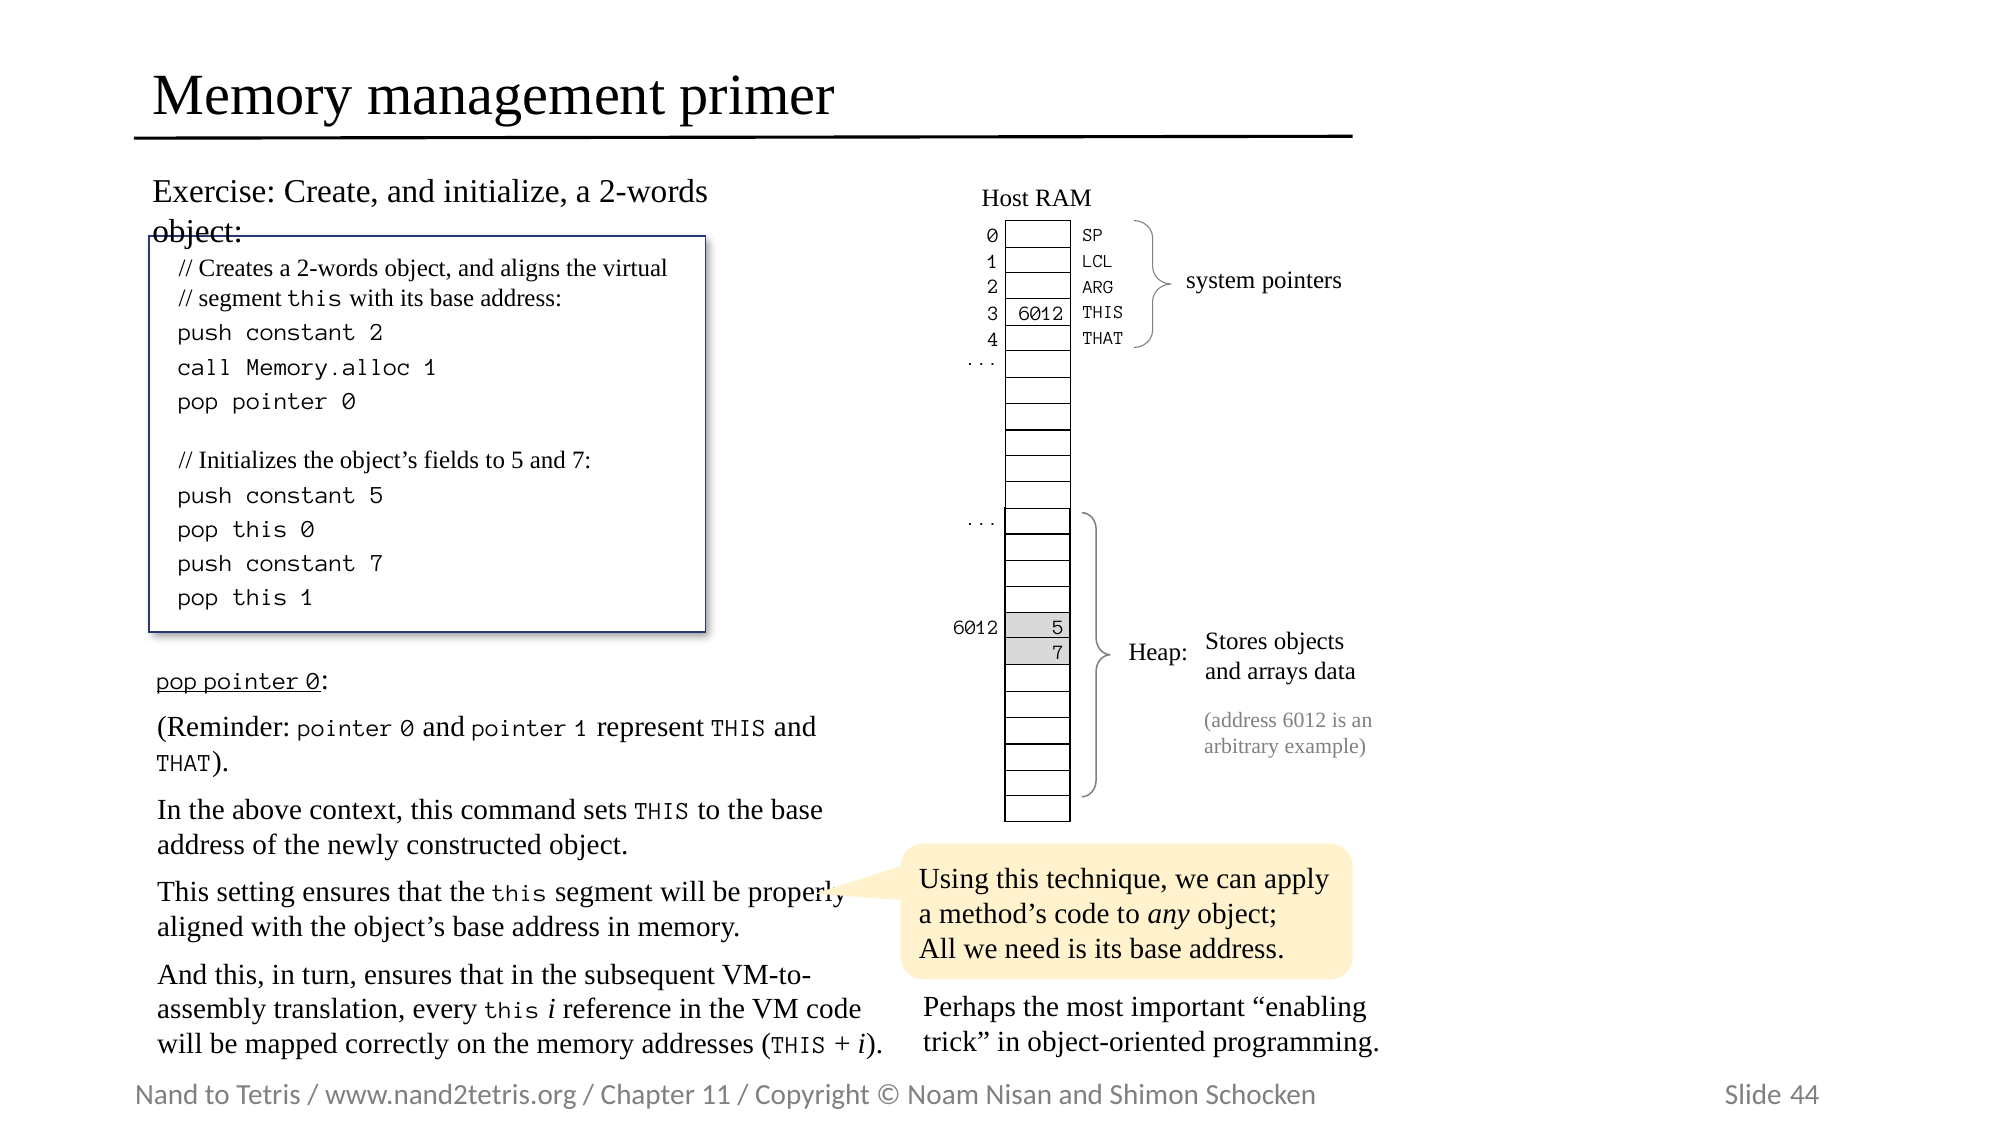

# Memory management primer

Exercise: Create, and initialize, a 2-words object:
Host RAM
0

SP
// Creates a 2-words object, and aligns the virtual
// segment this with its base address:
push constant 2
call Memory.alloc 1
pop pointer 0

// Initializes the object’s fields to 5 and 7:
push constant 5
pop this 0
push constant 7
pop this 1

LCL
1

system pointers
2

ARG
THIS
3
6012
THAT
4

...

...

6012
5
Stores objects and arrays data
Heap:

7
pop pointer 0:
(Reminder: pointer 0 and pointer 1 represent THIS and THAT).
In the above context, this command sets THIS to the base address of the newly constructed object.
This setting ensures that the this segment will be properly aligned with the object’s base address in memory.
And this, in turn, ensures that in the subsequent VM-to-assembly translation, every this i reference in the VM code will be mapped correctly on the memory addresses (THIS + i).

(address 6012 is an arbitrary example)

...

Using this technique, we can apply
a method’s code to any object;
All we need is its base address.
Perhaps the most important “enabling trick” in object-oriented programming.